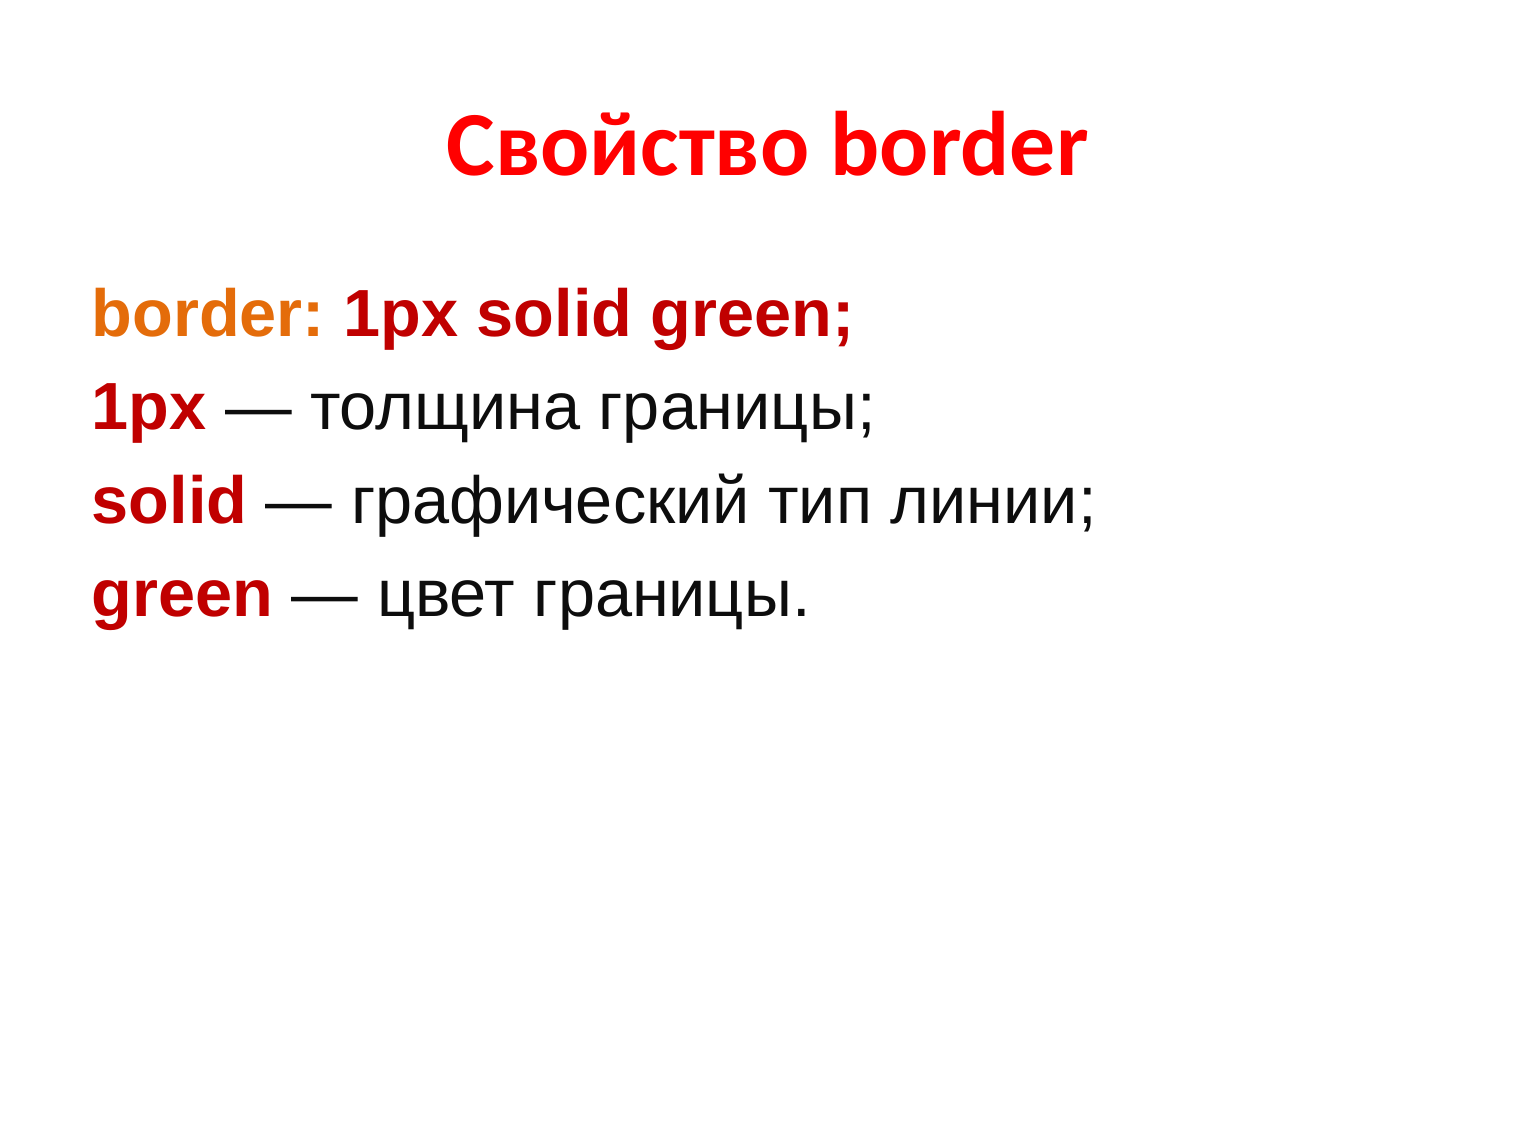

# Свойство border
border: 1px solid green;
1px — толщина границы;
solid — графический тип линии;
green — цвет границы.